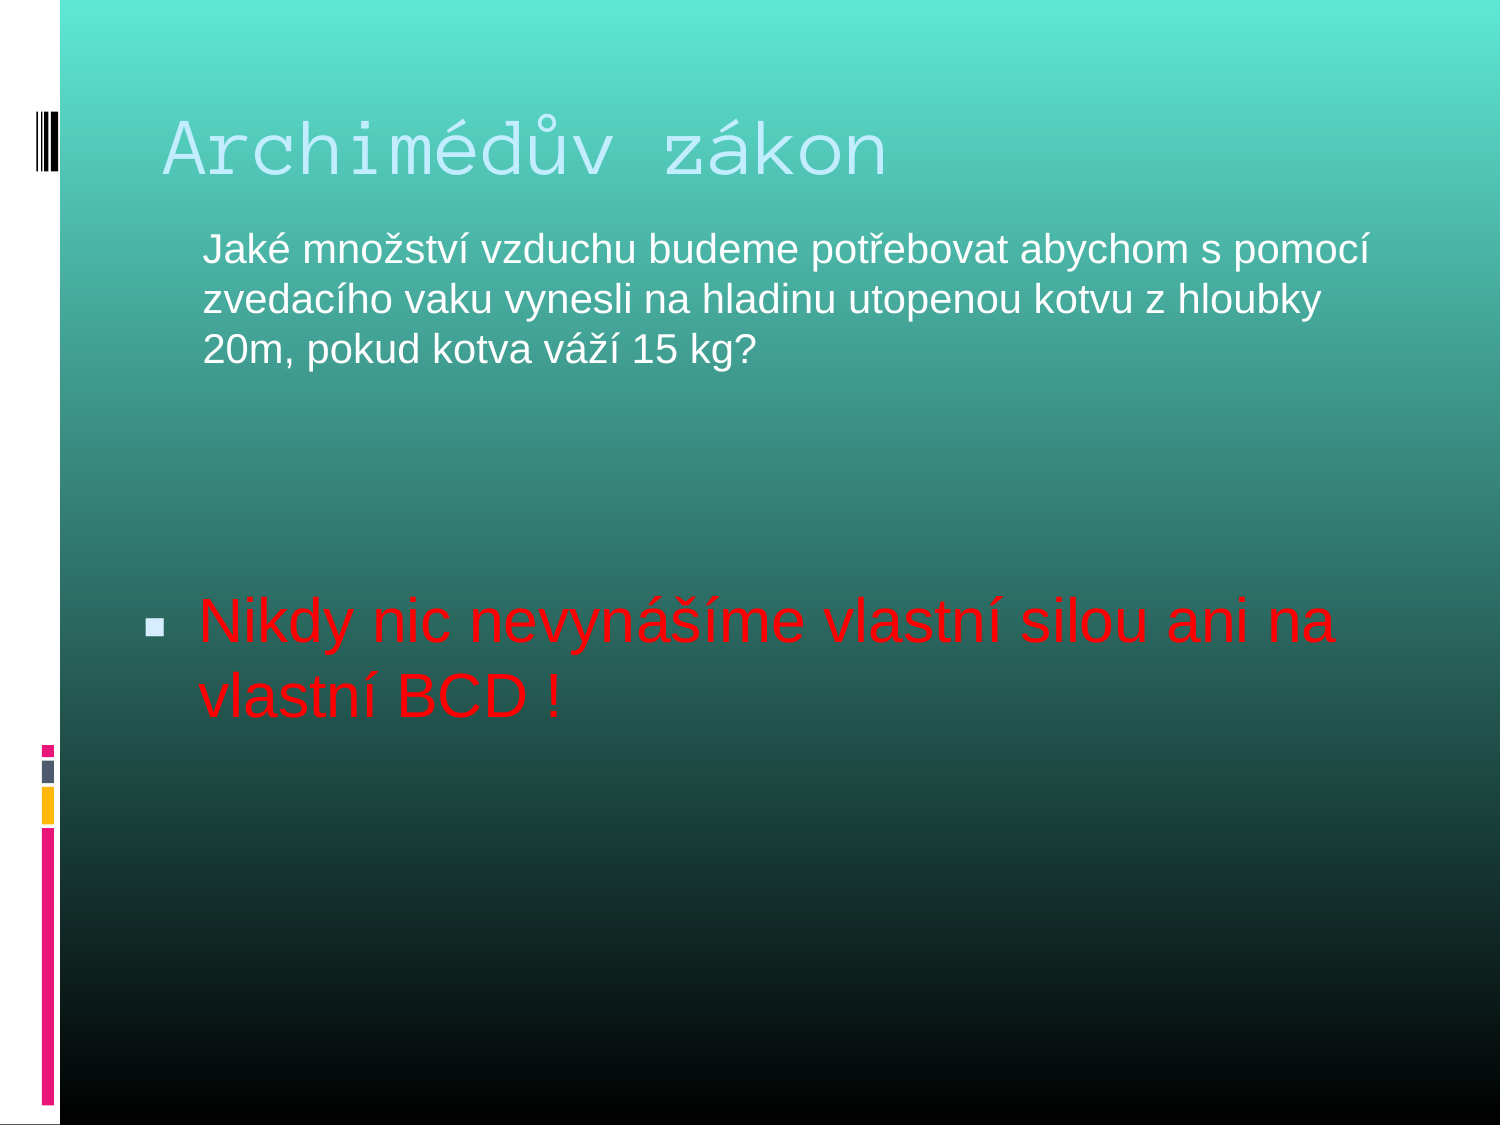

# Archimédův zákon
Jaké množství vzduchu budeme potřebovat abychom s pomocí zvedacího vaku vynesli na hladinu utopenou kotvu z hloubky 20m, pokud kotva váží 15 kg?

Nikdy nic nevynášíme vlastní silou ani na vlastní BCD !